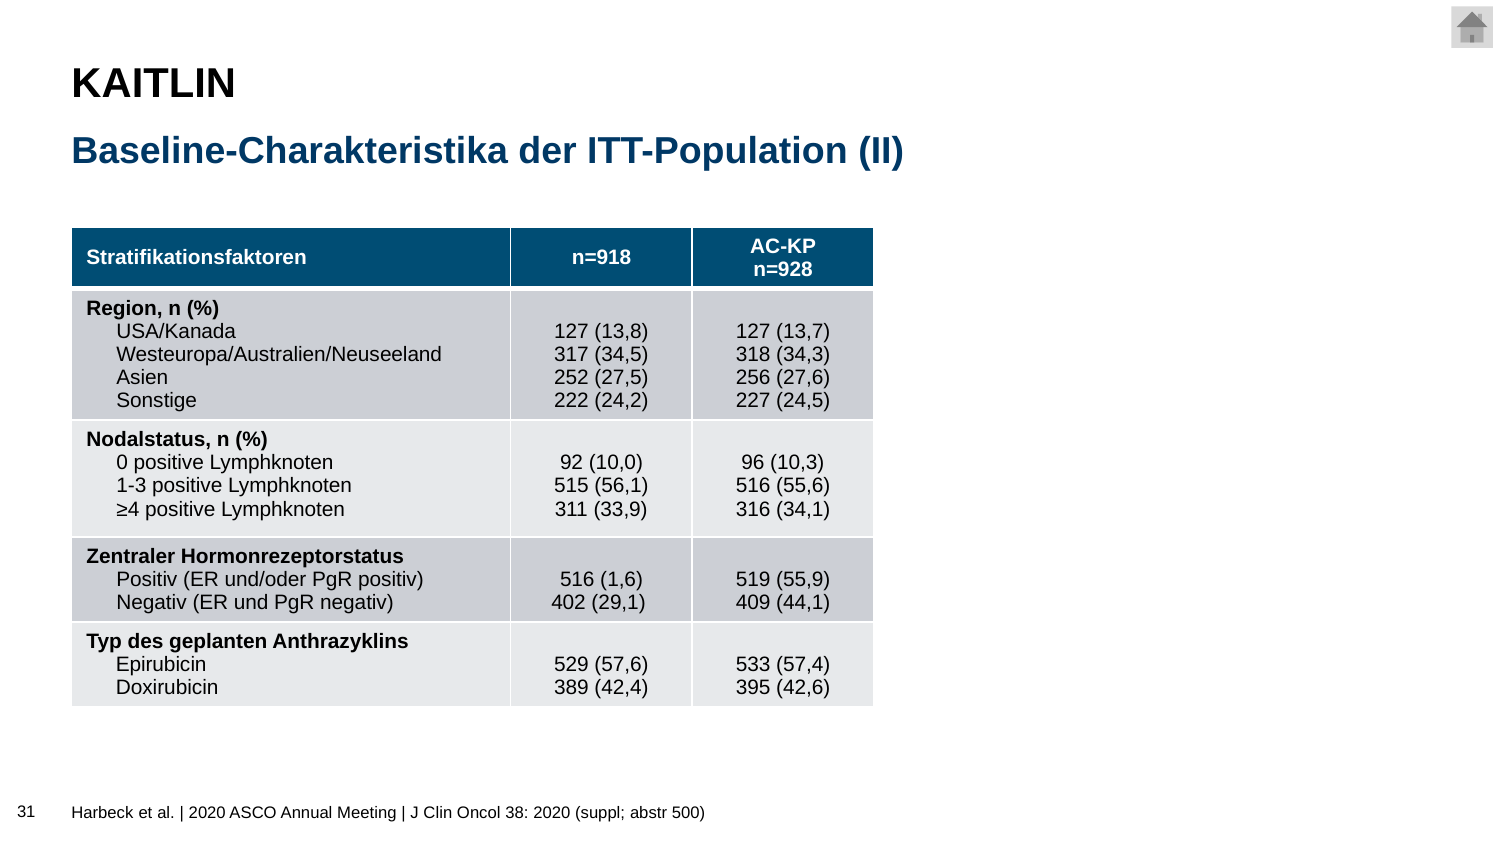

# KAITLIN
Baseline-Charakteristika der ITT-Population (II)
| Stratifikationsfaktoren | n=918 | AC-KP n=928 |
| --- | --- | --- |
| Region, n (%) USA/Kanada Westeuropa/Australien/Neuseeland Asien Sonstige | 127 (13,8) 317 (34,5) 252 (27,5) 222 (24,2) | 127 (13,7) 318 (34,3) 256 (27,6) 227 (24,5) |
| Nodalstatus, n (%) 0 positive Lymphknoten 1-3 positive Lymphknoten ≥4 positive Lymphknoten | 92 (10,0) 515 (56,1) 311 (33,9) | 96 (10,3) 516 (55,6) 316 (34,1) |
| Zentraler Hormonrezeptorstatus Positiv (ER und/oder PgR positiv) Negativ (ER und PgR negativ) | 516 (1,6) 402 (29,1) | 519 (55,9) 409 (44,1) |
| Typ des geplanten Anthrazyklins Epirubicin Doxirubicin | 529 (57,6) 389 (42,4) | 533 (57,4) 395 (42,6) |
31
Harbeck et al. | 2020 ASCO Annual Meeting | J Clin Oncol 38: 2020 (suppl; abstr 500)